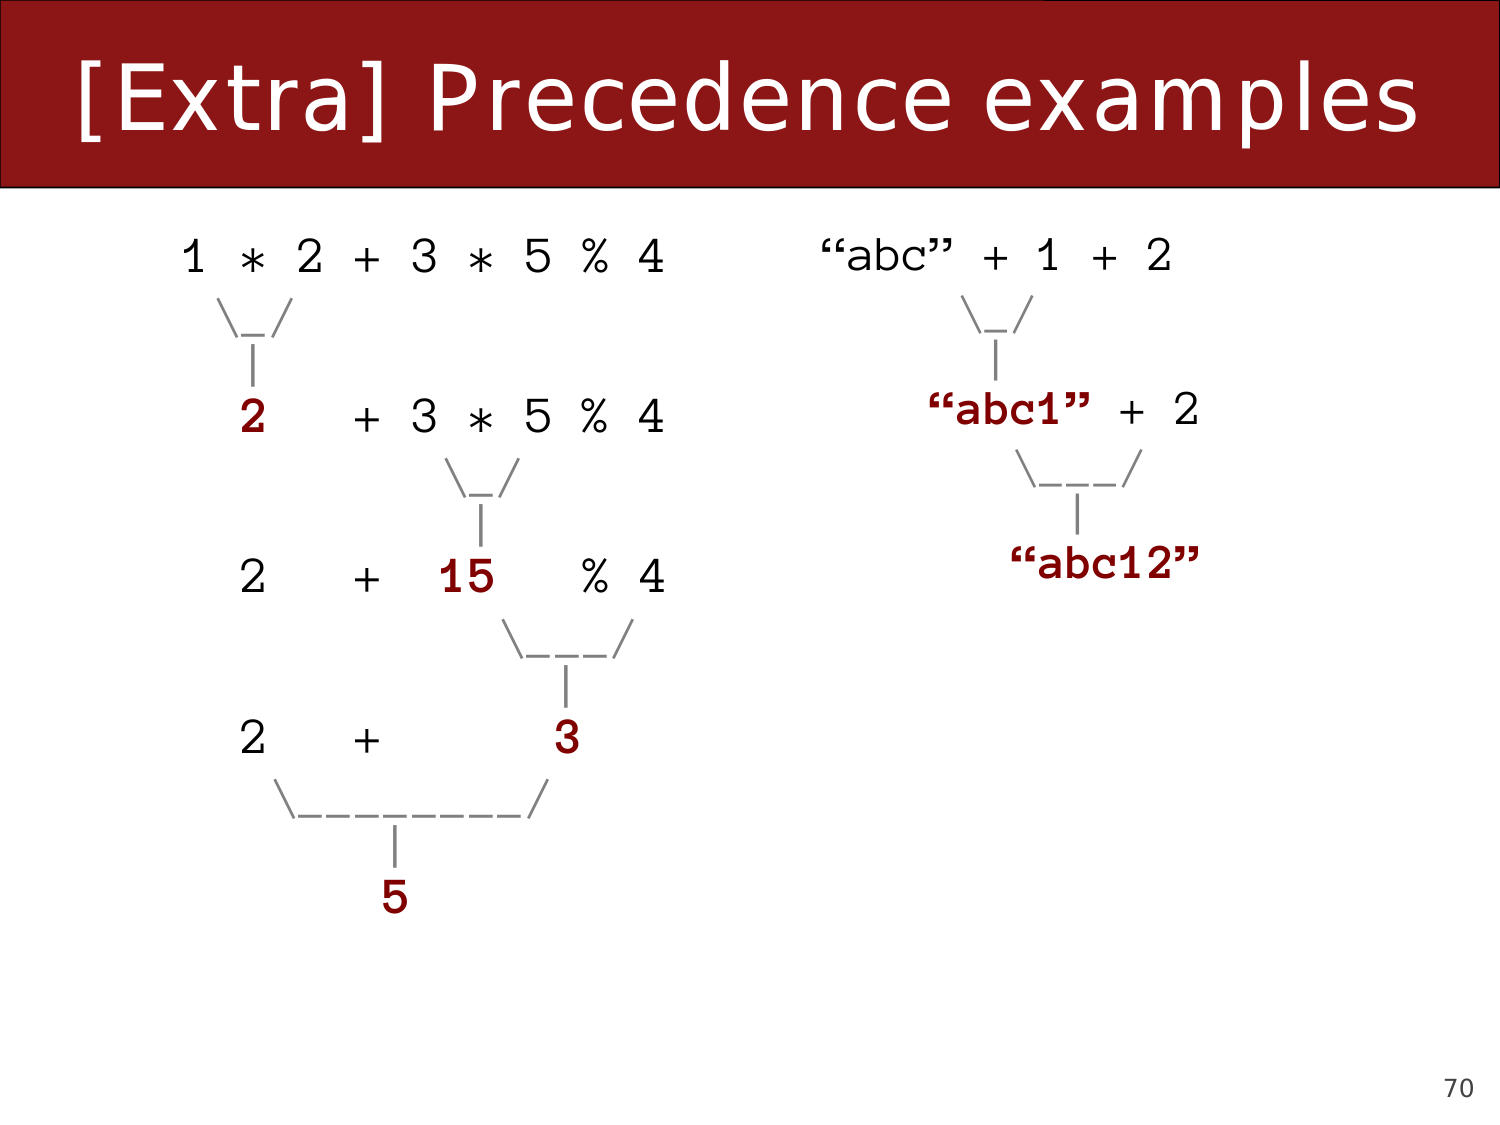

# [Extra] Precedence examples
1 * 2 + 3 * 5 % 4
 \_/
  |
  2   + 3 * 5 % 4
         \_/
          |
  2   +  15   % 4
           \___/
             |
  2   +      3
   \________/
       |
       5
“abc” + 1 + 2
     \_/
      |
    “abc1” + 2
       \___/
         |
       “abc12”